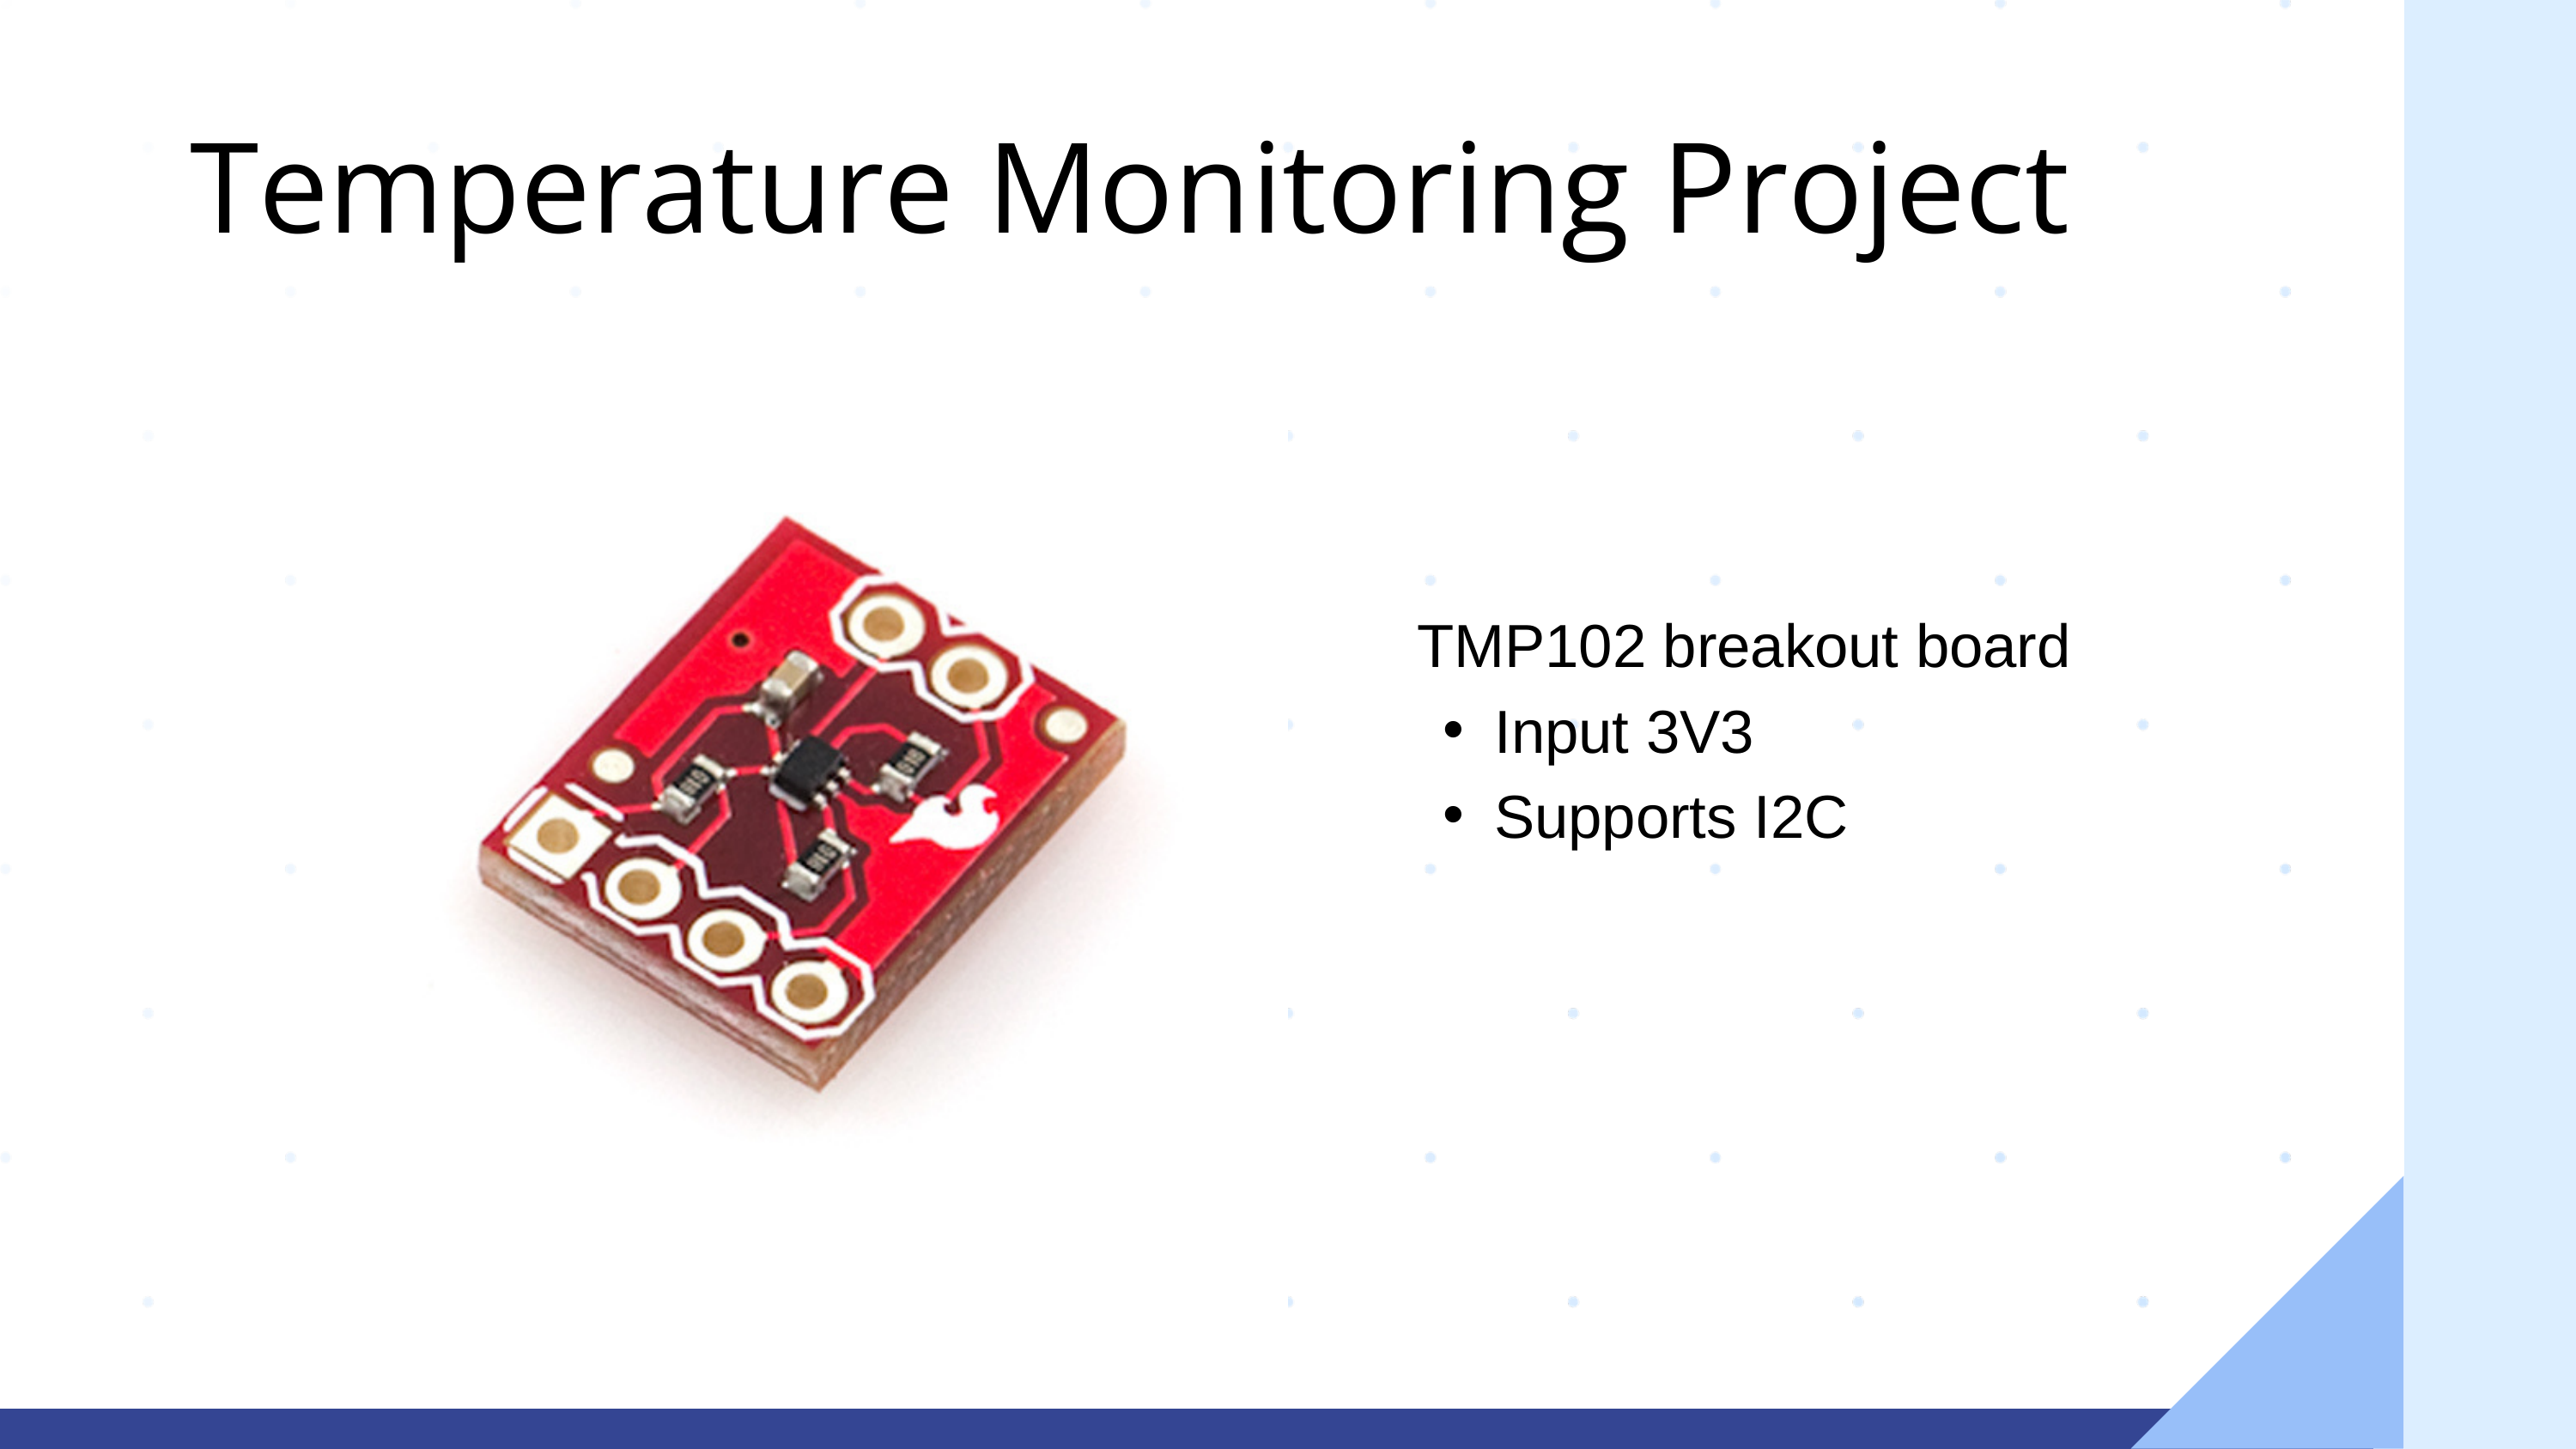

Temperature Monitoring Project

TMP102 breakout board
Input 3V3
Supports I2C